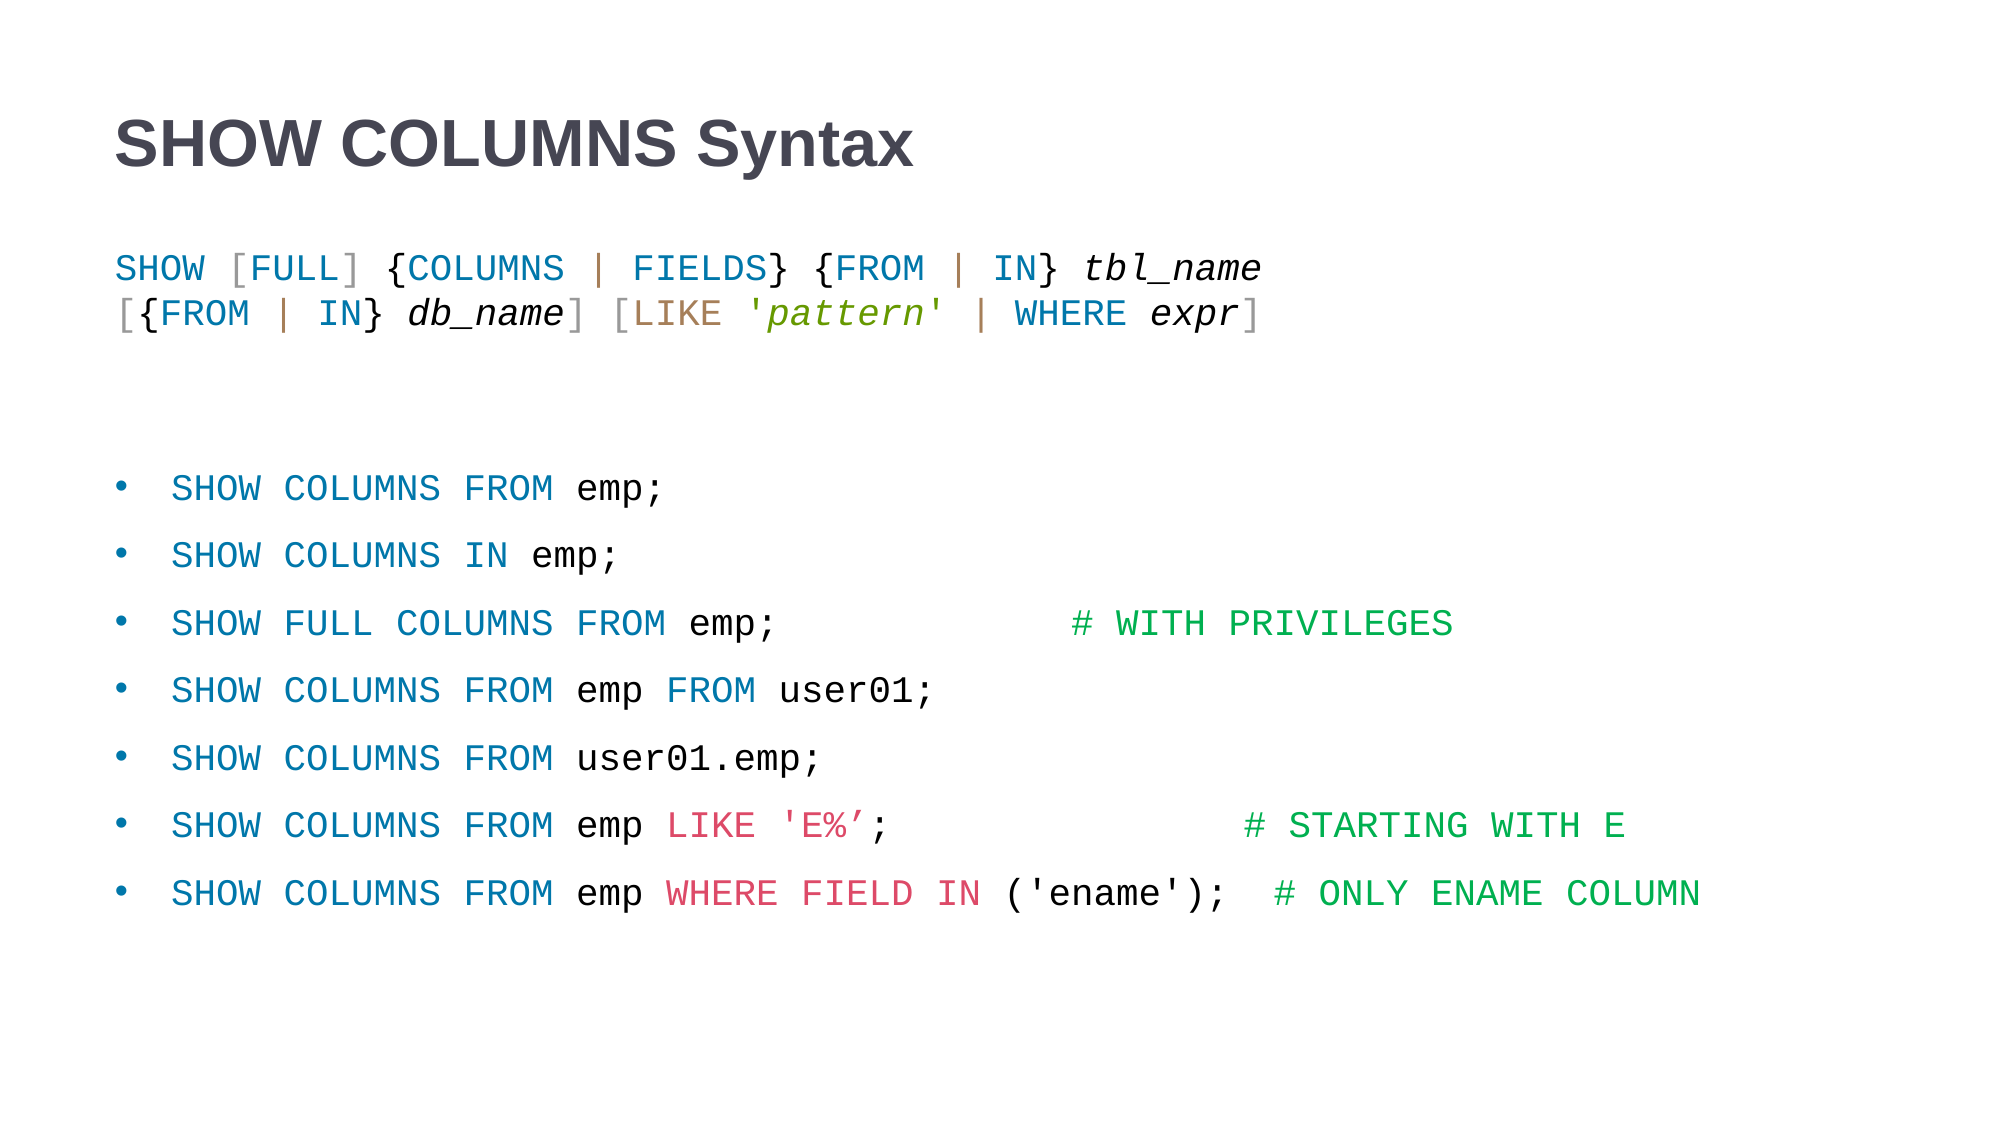

# SHOW COLUMNS Syntax
SHOW [FULL] {COLUMNS | FIELDS} {FROM | IN} tbl_name [{FROM | IN} db_name] [LIKE 'pattern' | WHERE expr]
SHOW COLUMNS FROM emp;
SHOW COLUMNS IN emp;
SHOW FULL COLUMNS FROM emp;  		# WITH PRIVILEGES
SHOW COLUMNS FROM emp FROM user01;
SHOW COLUMNS FROM user01.emp;
SHOW COLUMNS FROM emp LIKE 'E%’;  		 # STARTING WITH E
SHOW COLUMNS FROM emp WHERE FIELD IN ('ename');  # ONLY ENAME COLUMN